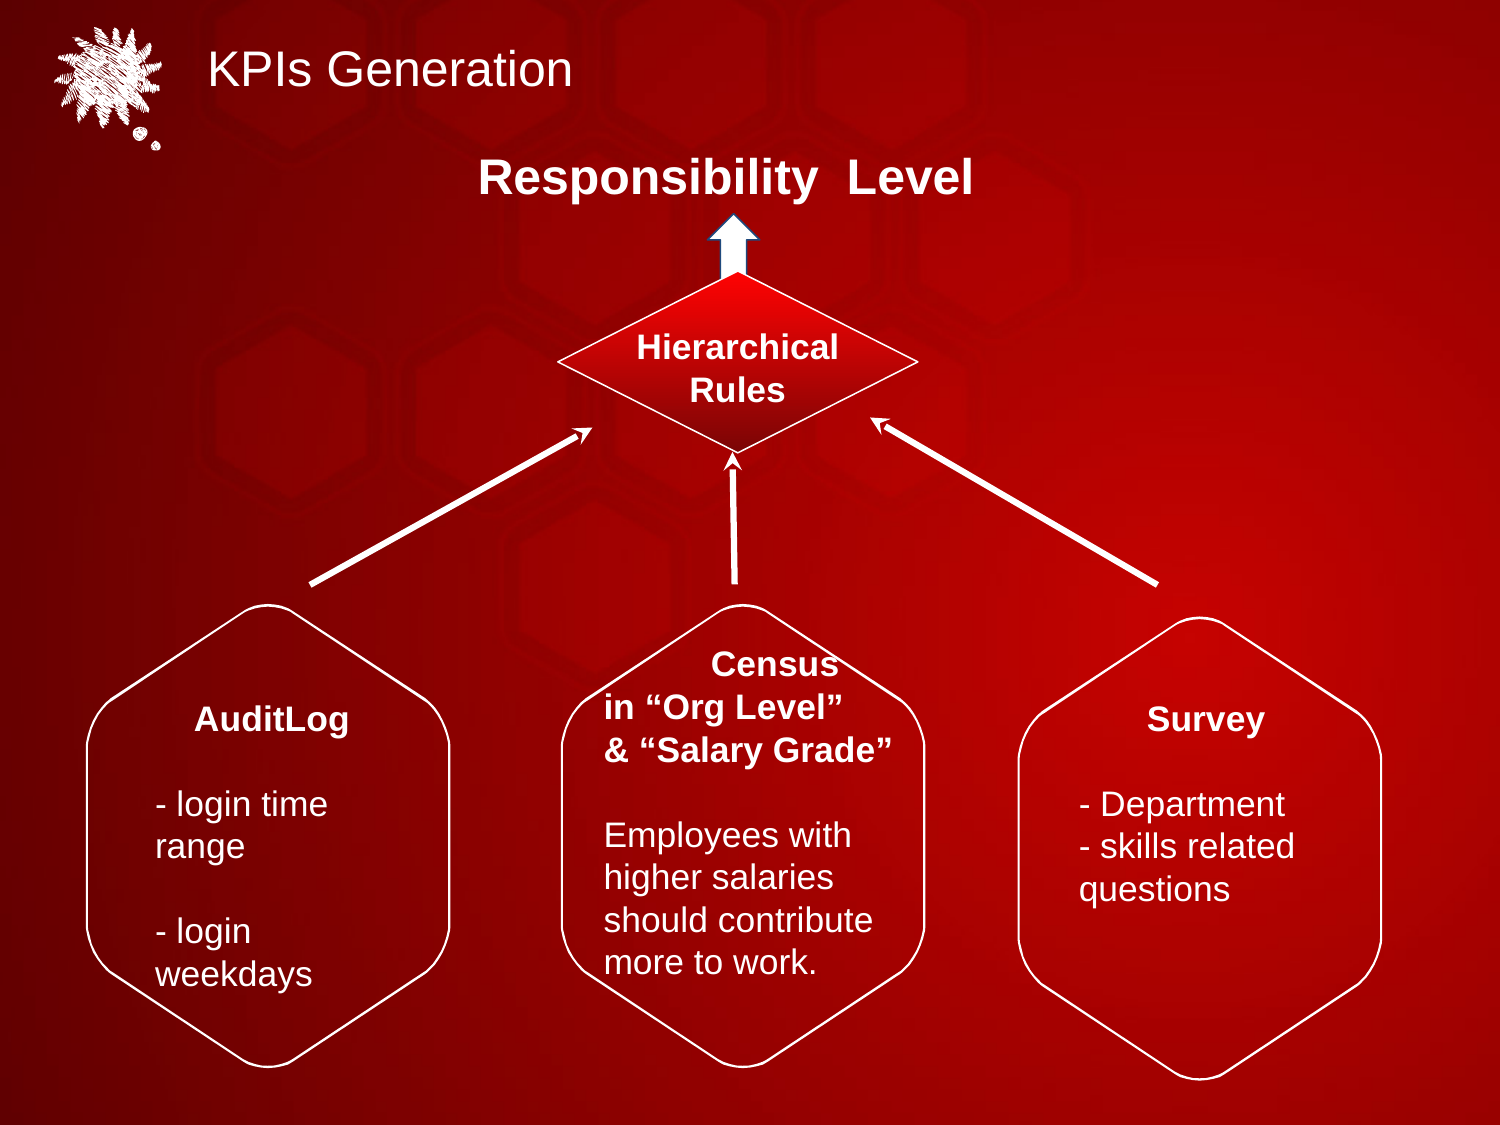

KPIs Generation
Responsibility  Level

Hierarchical Rules

           Census
in “Org Level”
& “Salary Grade”

Employees with higher salaries should contribute more to work.

    AuditLog

- login time range

- login weekdays
       Survey

- Department
- skills related questions